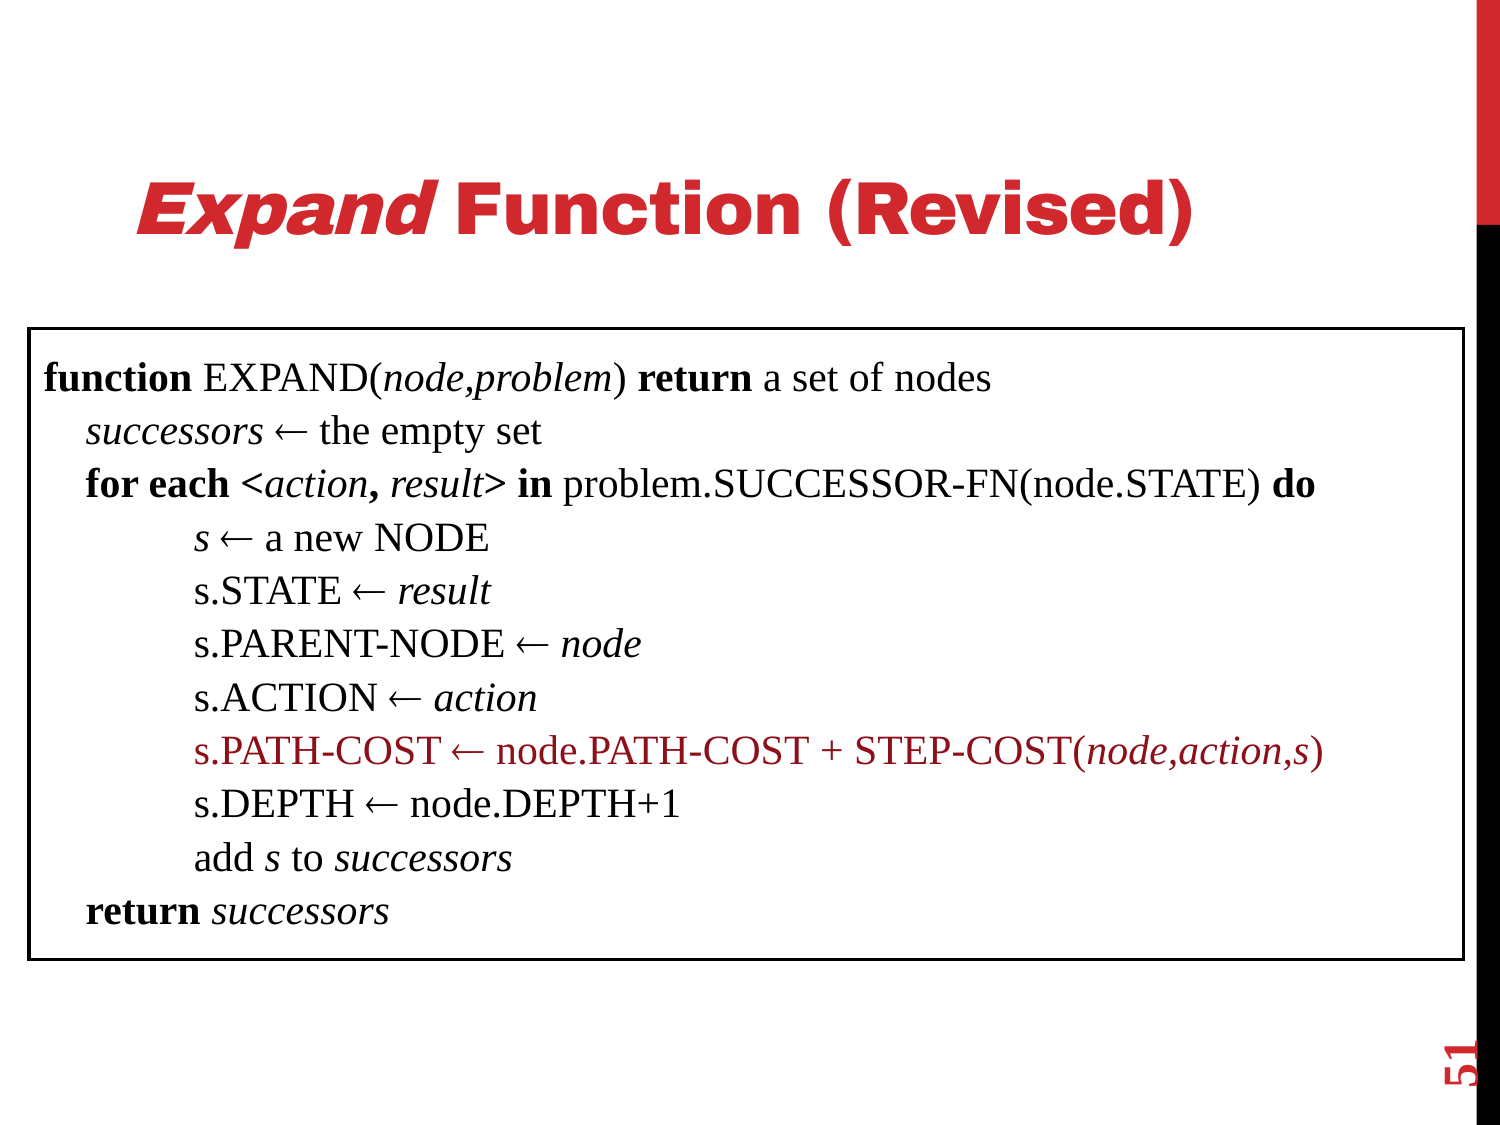

# Expand Function (Revised)
function EXPAND(node,problem) return a set of nodes
    successors ← the empty set
    for each <action, result> in problem.SUCCESSOR-FN(node.STATE) do
	s ← a new NODE
	s.STATE ← result
	s.PARENT-NODE ← node
	s.ACTION ← action
	s.PATH-COST ← node.PATH-COST + STEP-COST(node,action,s)
	s.DEPTH ← node.DEPTH+1
	add s to successors
    return successors
51